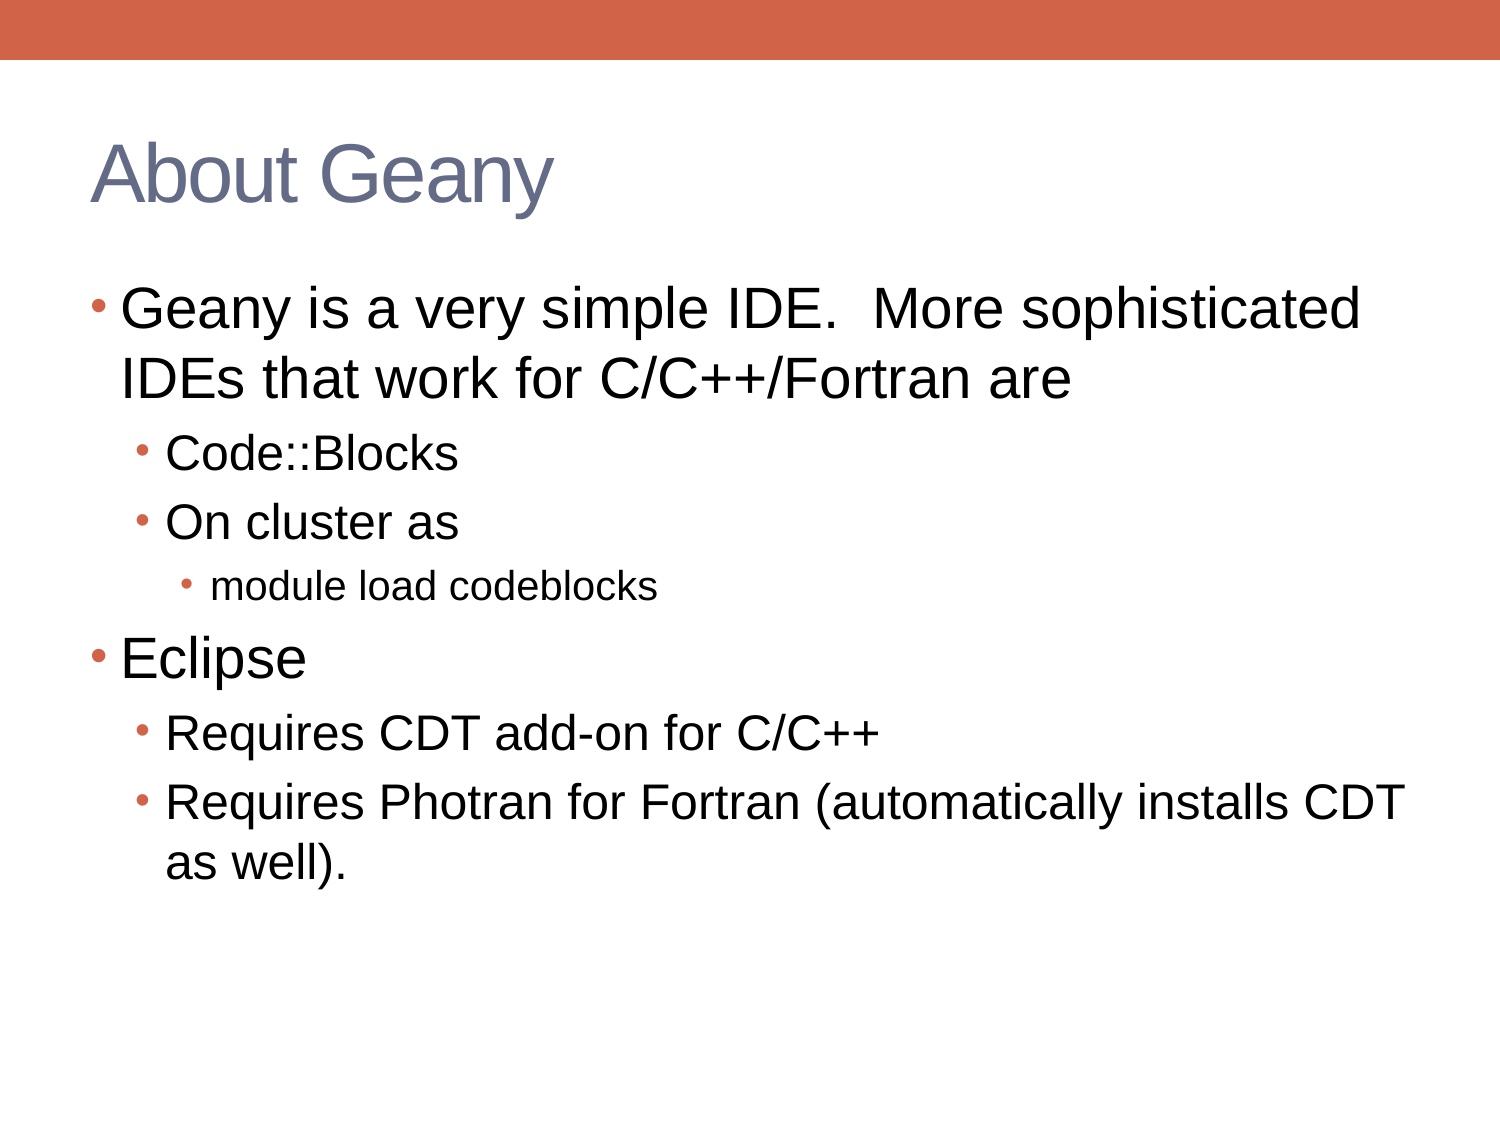

# About Geany
Geany is a very simple IDE.  More sophisticated IDEs that work for C/C++/Fortran are
Code::Blocks
On cluster as
module load codeblocks
Eclipse
Requires CDT add-on for C/C++
Requires Photran for Fortran (automatically installs CDT as well).